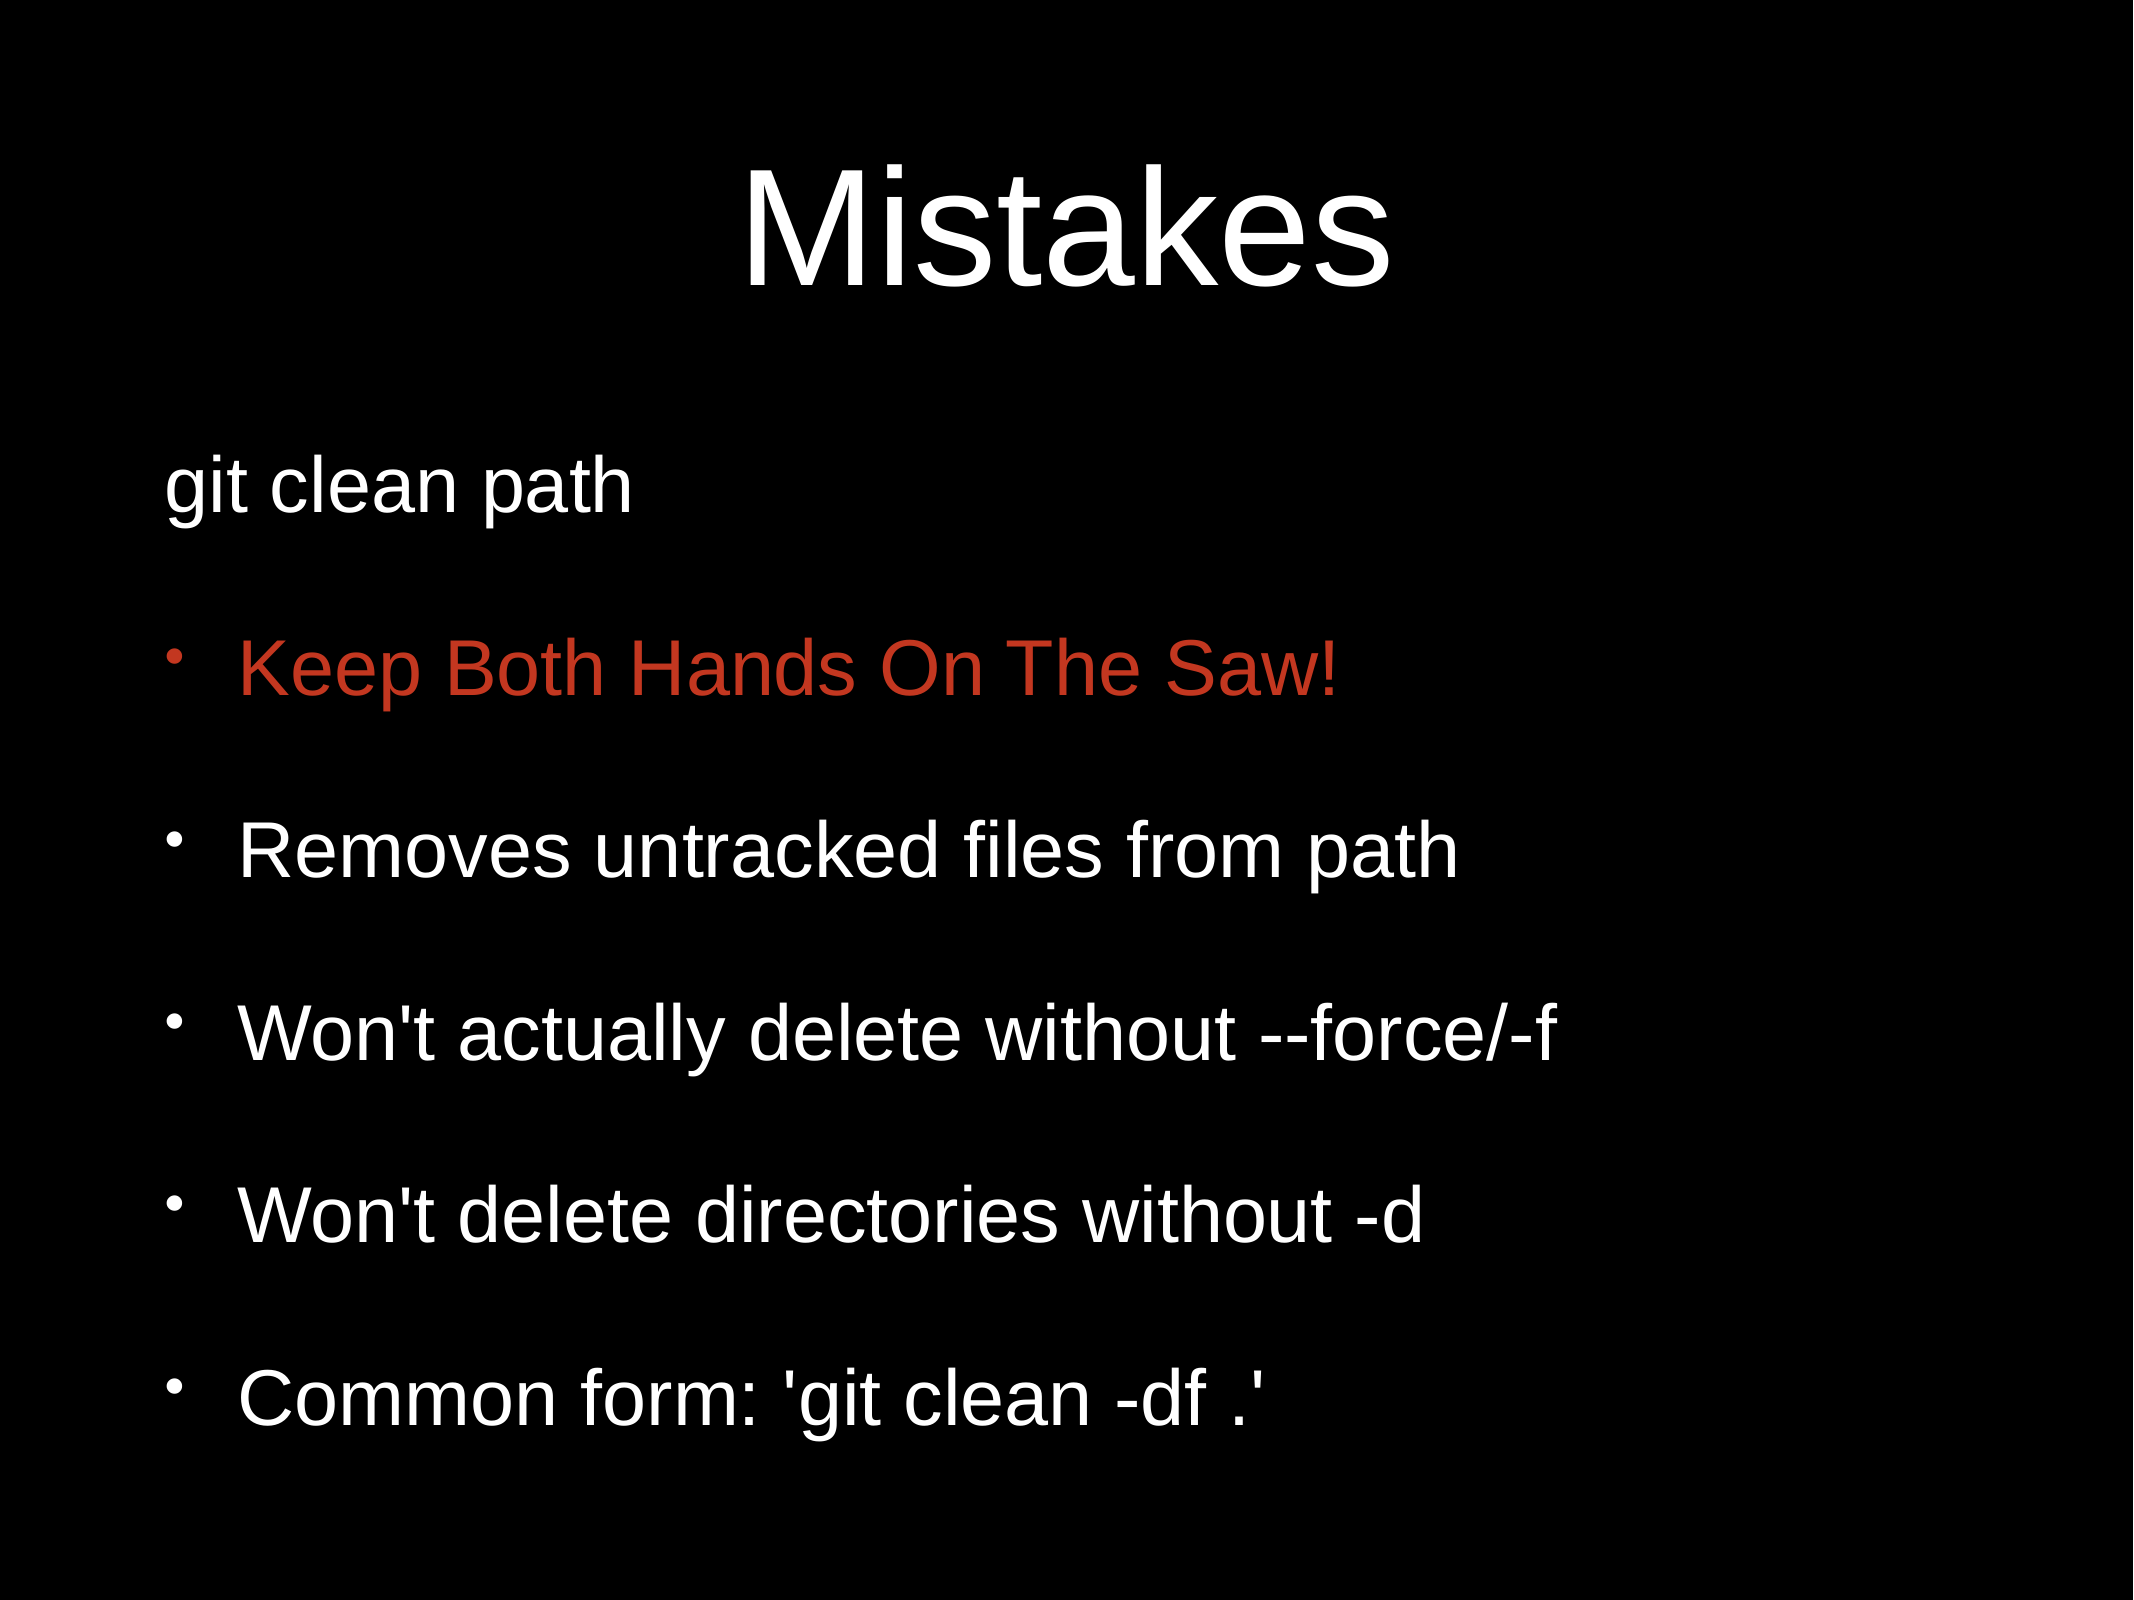

# Mistakes
git clean path
Keep Both Hands On The Saw!
Removes untracked files from path
Won't actually delete without --force/-f
Won't delete directories without -d
Common form: 'git clean -df .'